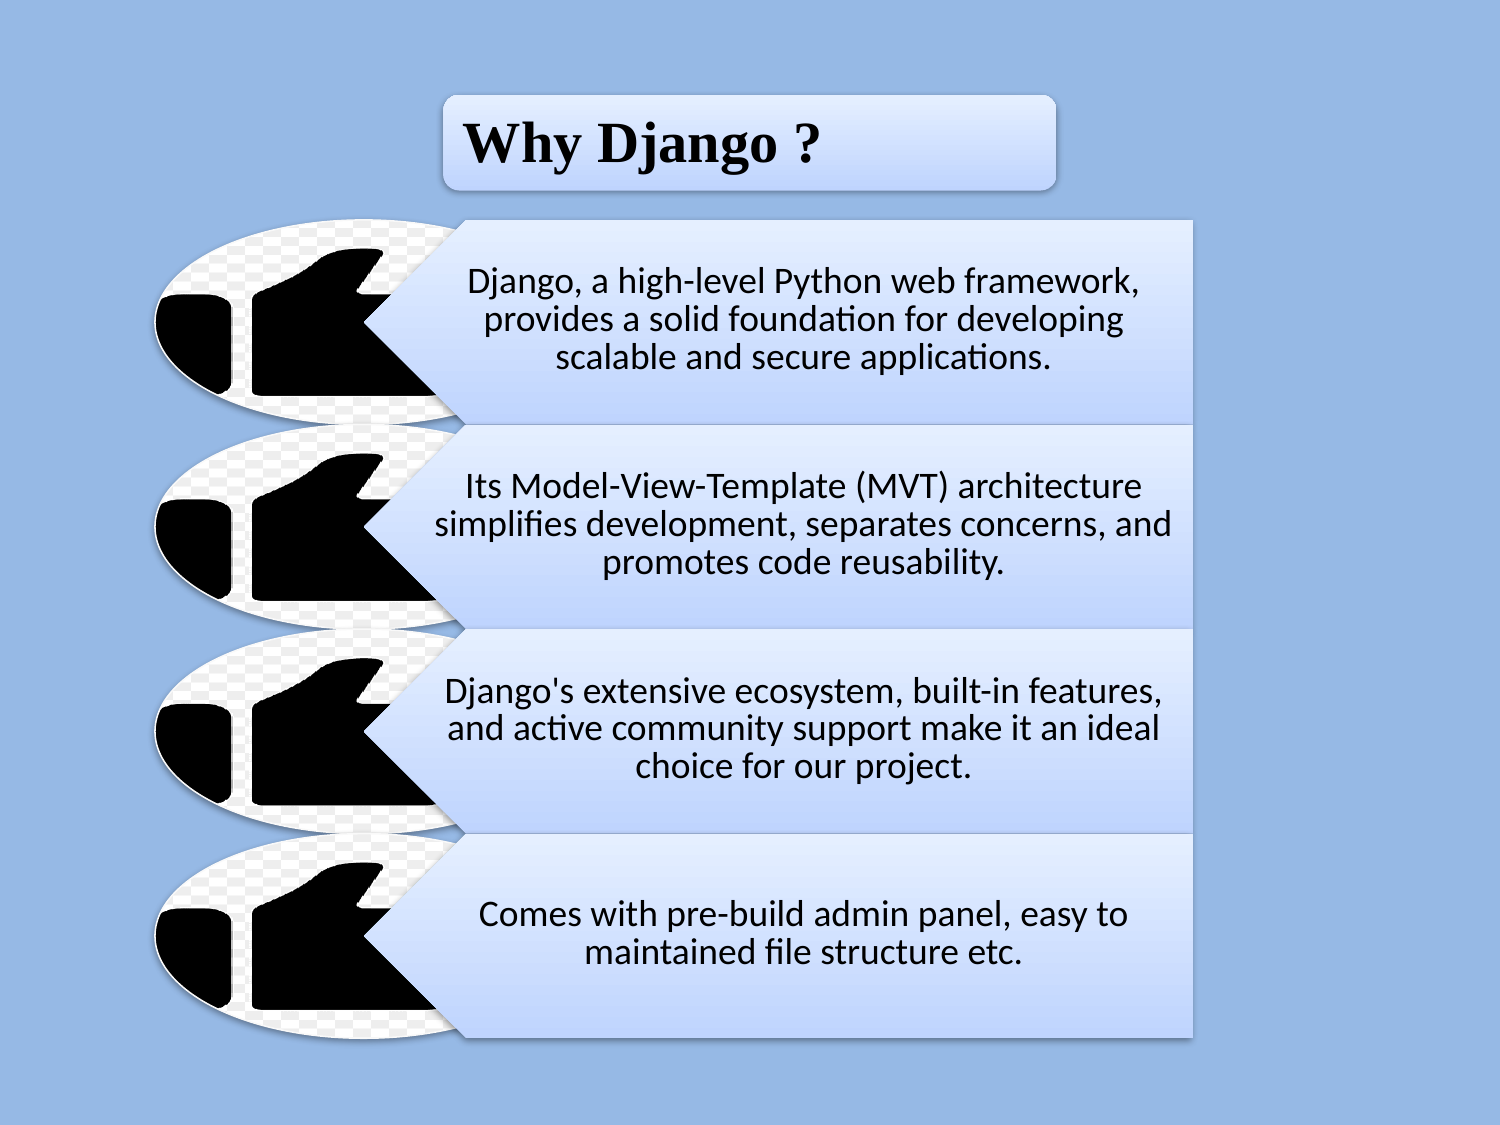

Why Django ?
Django, a high-level Python web framework, provides a solid foundation for developing scalable and secure applications.
Its Model-View-Template (MVT) architecture simplifies development, separates concerns, and promotes code reusability.
Django's extensive ecosystem, built-in features, and active community support make it an ideal choice for our project.
Comes with pre-build admin panel, easy to maintained file structure etc.